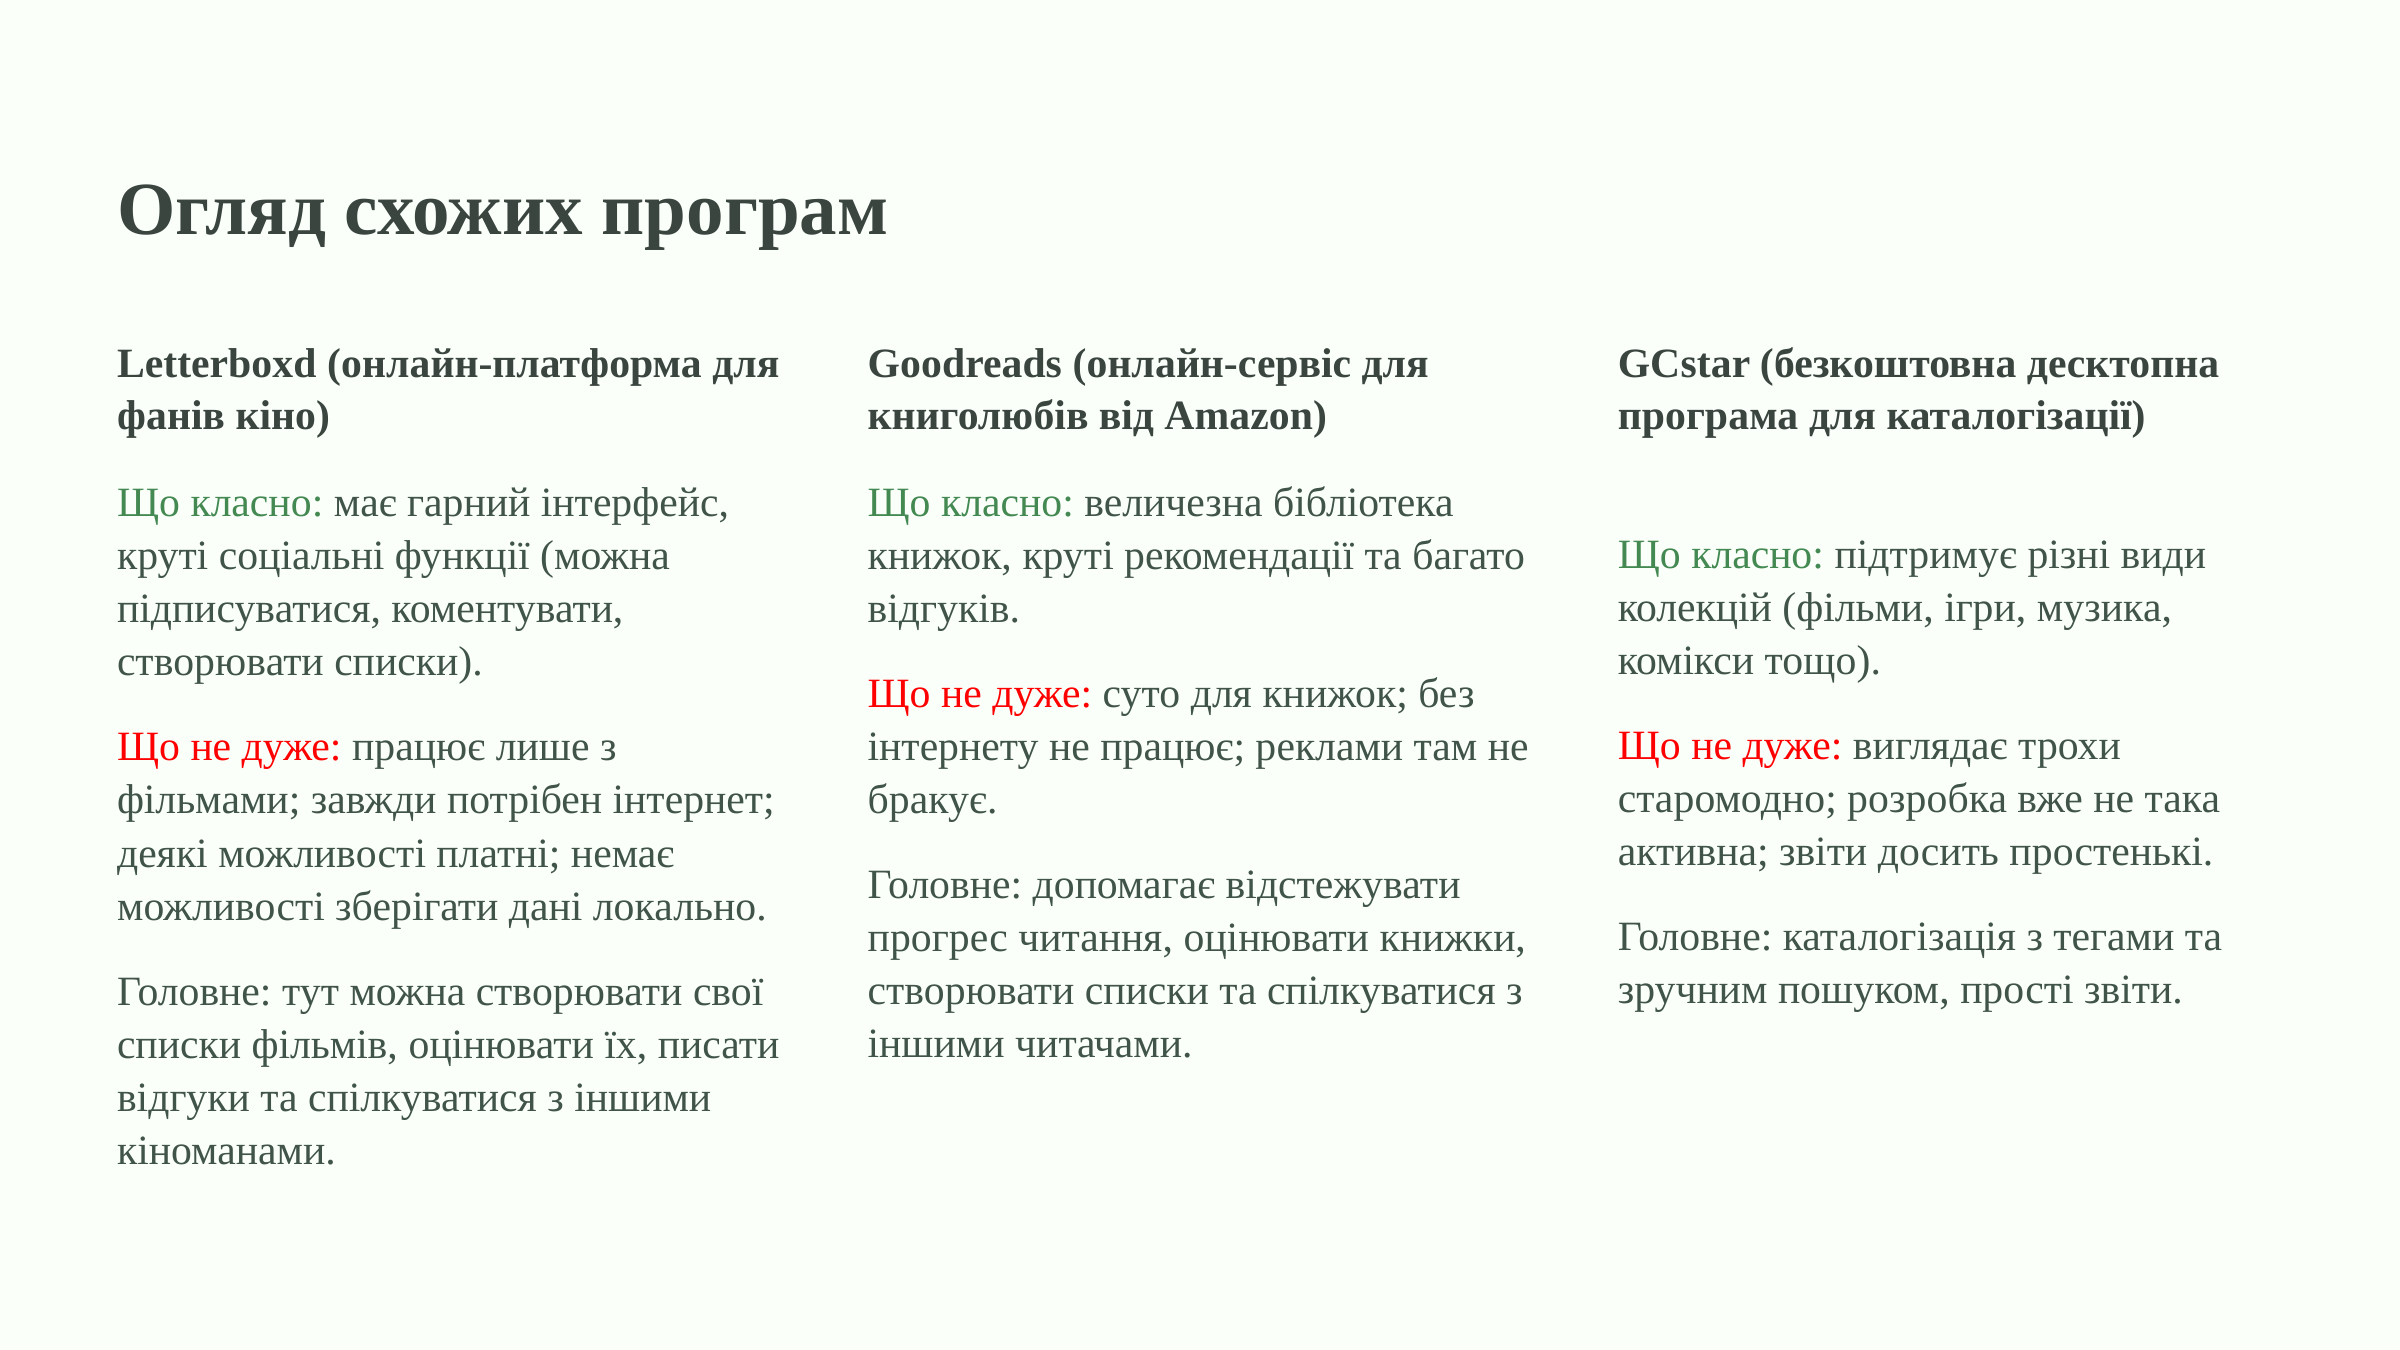

Огляд схожих програм
Letterboxd (онлайн-платформа для фанів кіно)
Goodreads (онлайн-сервіс для книголюбів від Amazon)
GCstar (безкоштовна десктопна програма для каталогізації)
Що класно: має гарний інтерфейс, круті соціальні функції (можна підписуватися, коментувати, створювати списки).
Що класно: величезна бібліотека книжок, круті рекомендації та багато відгуків.
Що класно: підтримує різні види колекцій (фільми, ігри, музика, комікси тощо).
Що не дуже: суто для книжок; без інтернету не працює; реклами там не бракує.
Що не дуже: виглядає трохи старомодно; розробка вже не така активна; звіти досить простенькі.
Що не дуже: працює лише з фільмами; завжди потрібен інтернет; деякі можливості платні; немає можливості зберігати дані локально.
Головне: допомагає відстежувати прогрес читання, оцінювати книжки, створювати списки та спілкуватися з іншими читачами.
Головне: каталогізація з тегами та зручним пошуком, прості звіти.
Головне: тут можна створювати свої списки фільмів, оцінювати їх, писати відгуки та спілкуватися з іншими кіноманами.